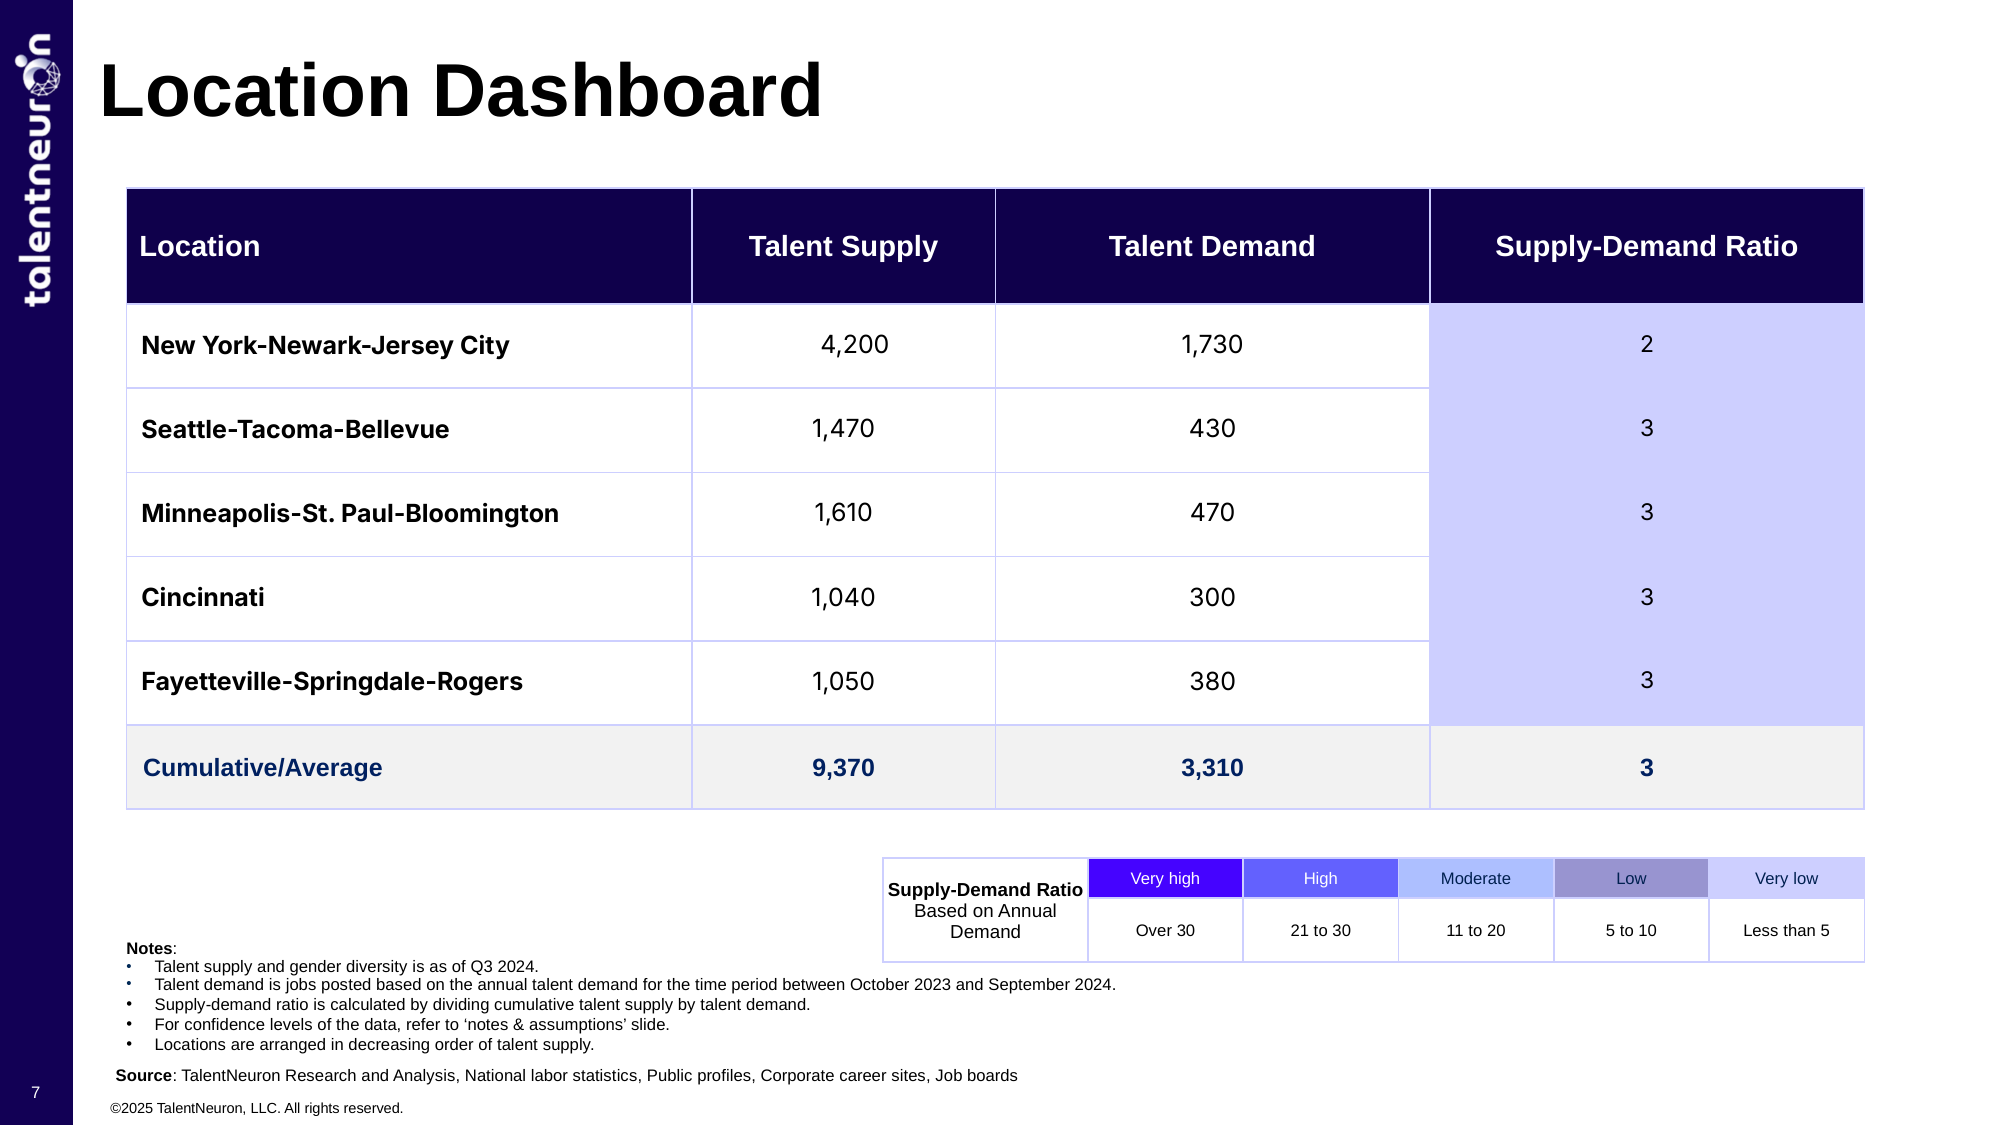

Location Dashboard
| Location | Talent Supply | Talent Demand | Supply-Demand Ratio |
| --- | --- | --- | --- |
| New York-Newark-Jersey City​ | 4,​4,200 | 1,730​ | 2​ |
| Seattle-Tacoma-Bellevue​ | 1,470​ | 430​ | 3​ |
| Minneapolis-St. Paul-Bloomington​ | 1,610​ | 470​ | 3​ |
| Cincinnati​ | 1,040​ | 300​ | 3​ |
| Fayetteville-Springdale-Rogers​ | 1,050​ | 380​ | 3​ |
| Cumulative/Average | 9,370 | 3,310 | 3 |
| Supply-Demand Ratio Based on Annual Demand | Very high | High | Moderate | Low | Very low |
| --- | --- | --- | --- | --- | --- |
|  | Over 30 | 21 to 30 | 11 to 20 | 5 to 10 | Less than 5 |
Notes:
Talent supply and gender diversity is as of Q3 2024.
Talent demand is jobs posted based on the annual talent demand for the time period between October 2023 and September 2024.
Supply-demand ratio is calculated by dividing cumulative talent supply by talent demand.
For confidence levels of the data, refer to ‘notes & assumptions’ slide.
Locations are arranged in decreasing order of talent supply.
7
Source: TalentNeuron Research and Analysis, National labor statistics, Public profiles, Corporate career sites, Job boards